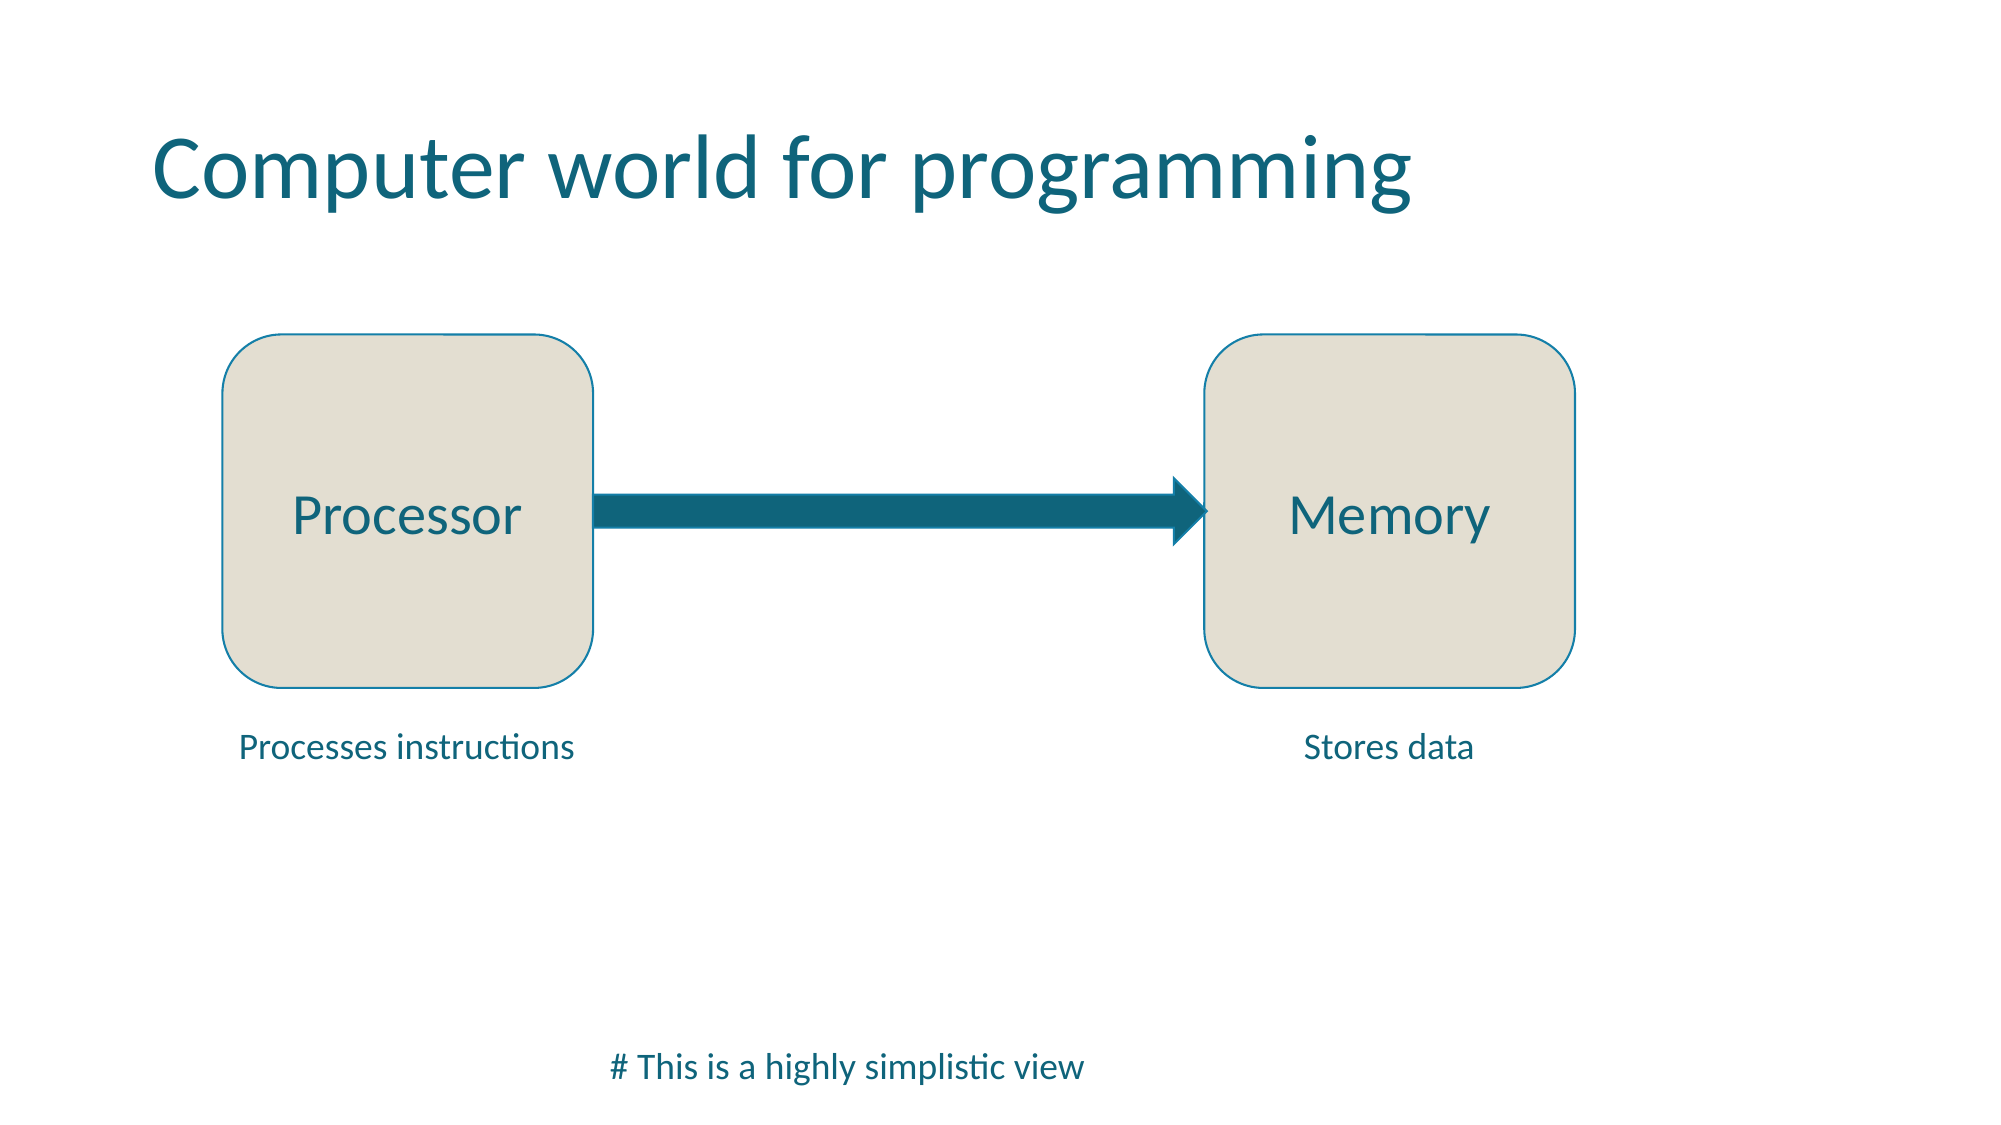

# Computer world for programming
Processor
Memory

Processes instructions
Stores data
# This is a highly simplistic view